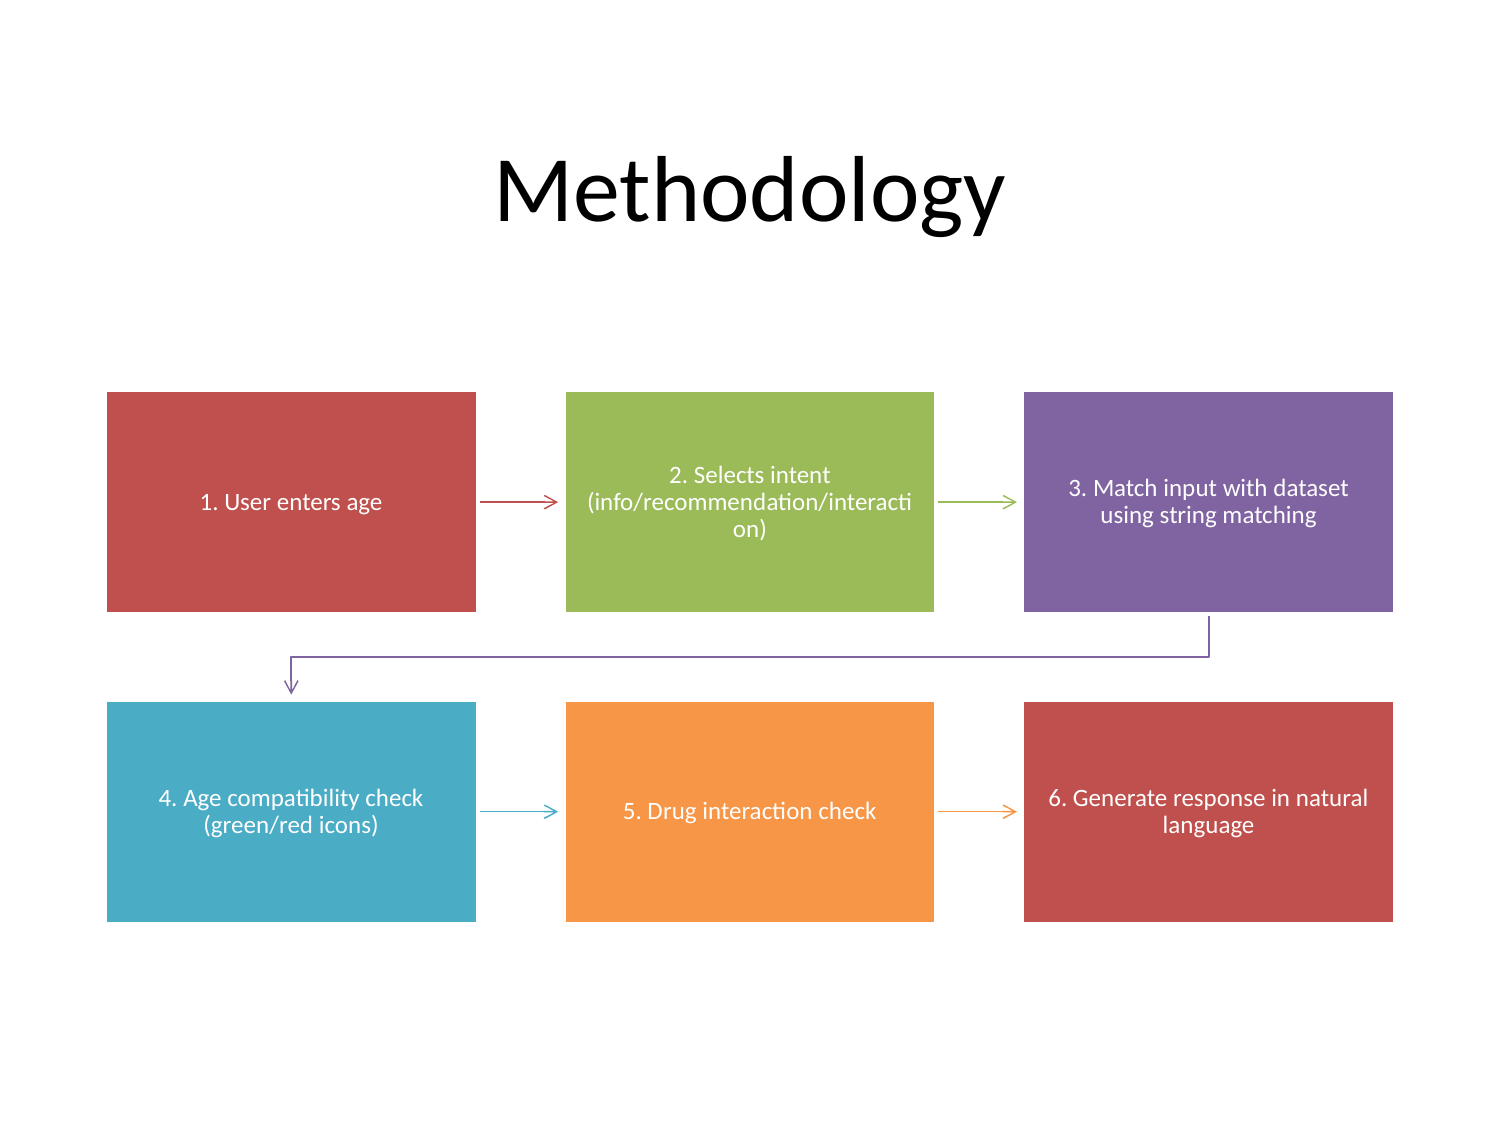

# Methodology

1. User enters age

2. Selects intent (info/recommendation/interaction)

3. Match input with dataset using string matching

4. Age compatibility check (green/red icons)

5. Drug interaction check
6. Generate response in natural language